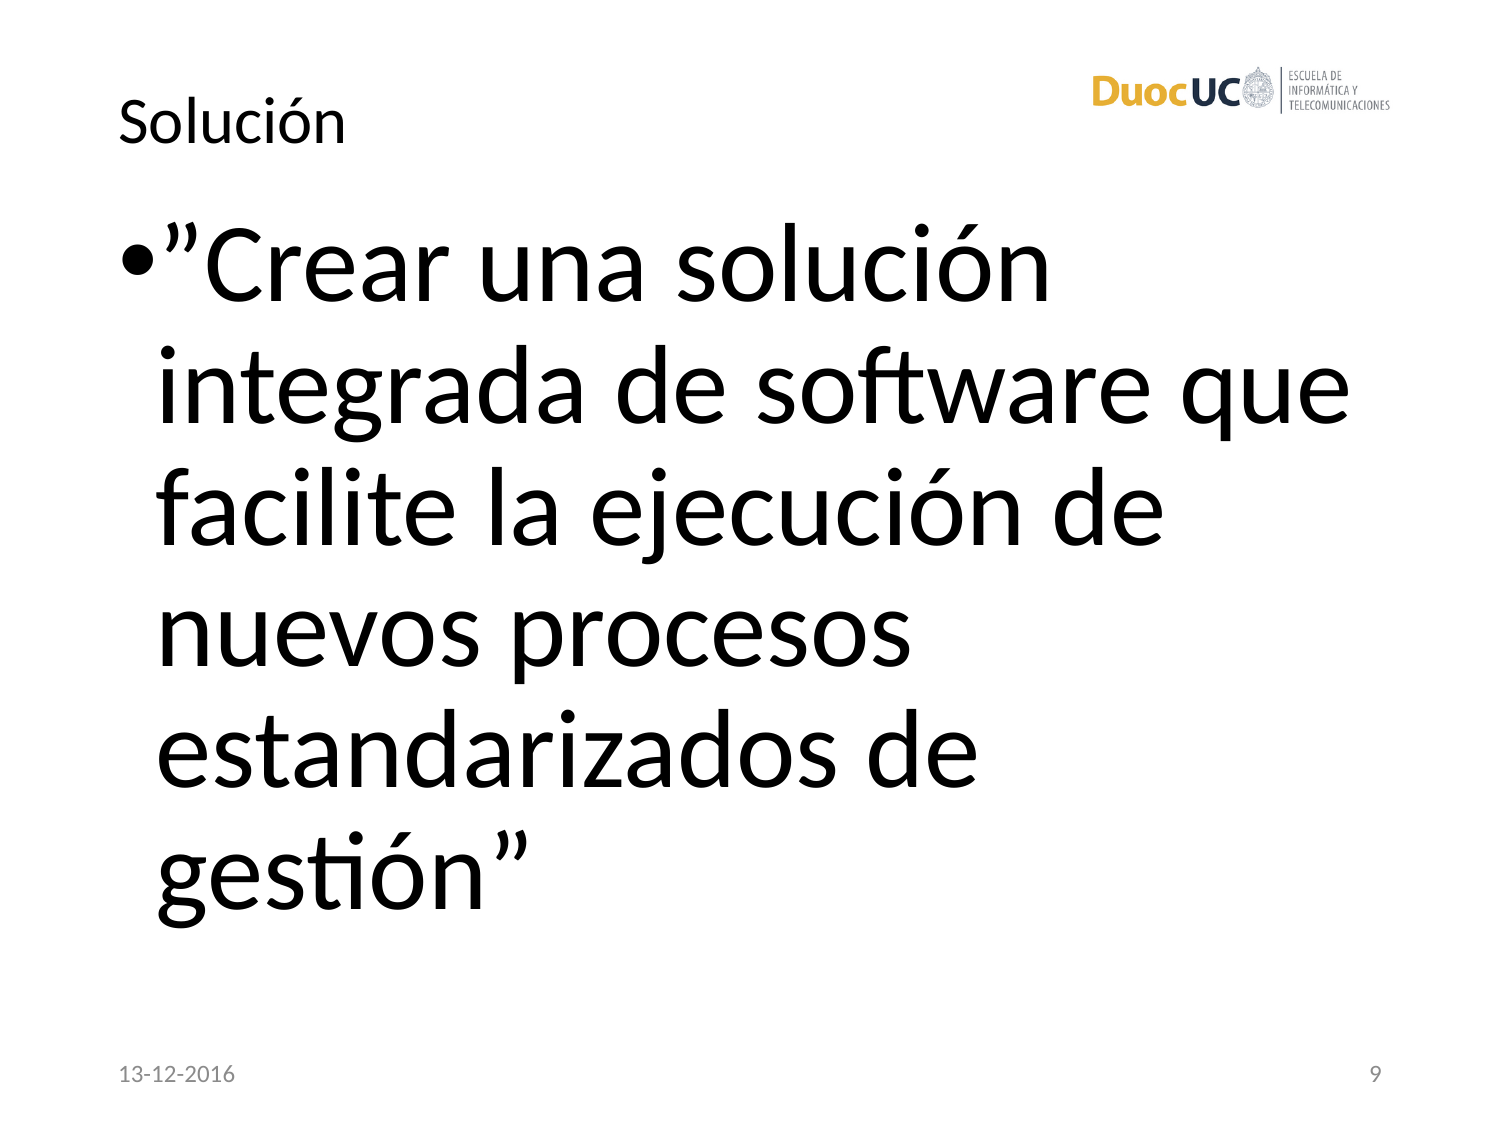

# Solución
”Crear una solución integrada de software que facilite la ejecución de nuevos procesos estandarizados de gestión”
13-12-2016
9